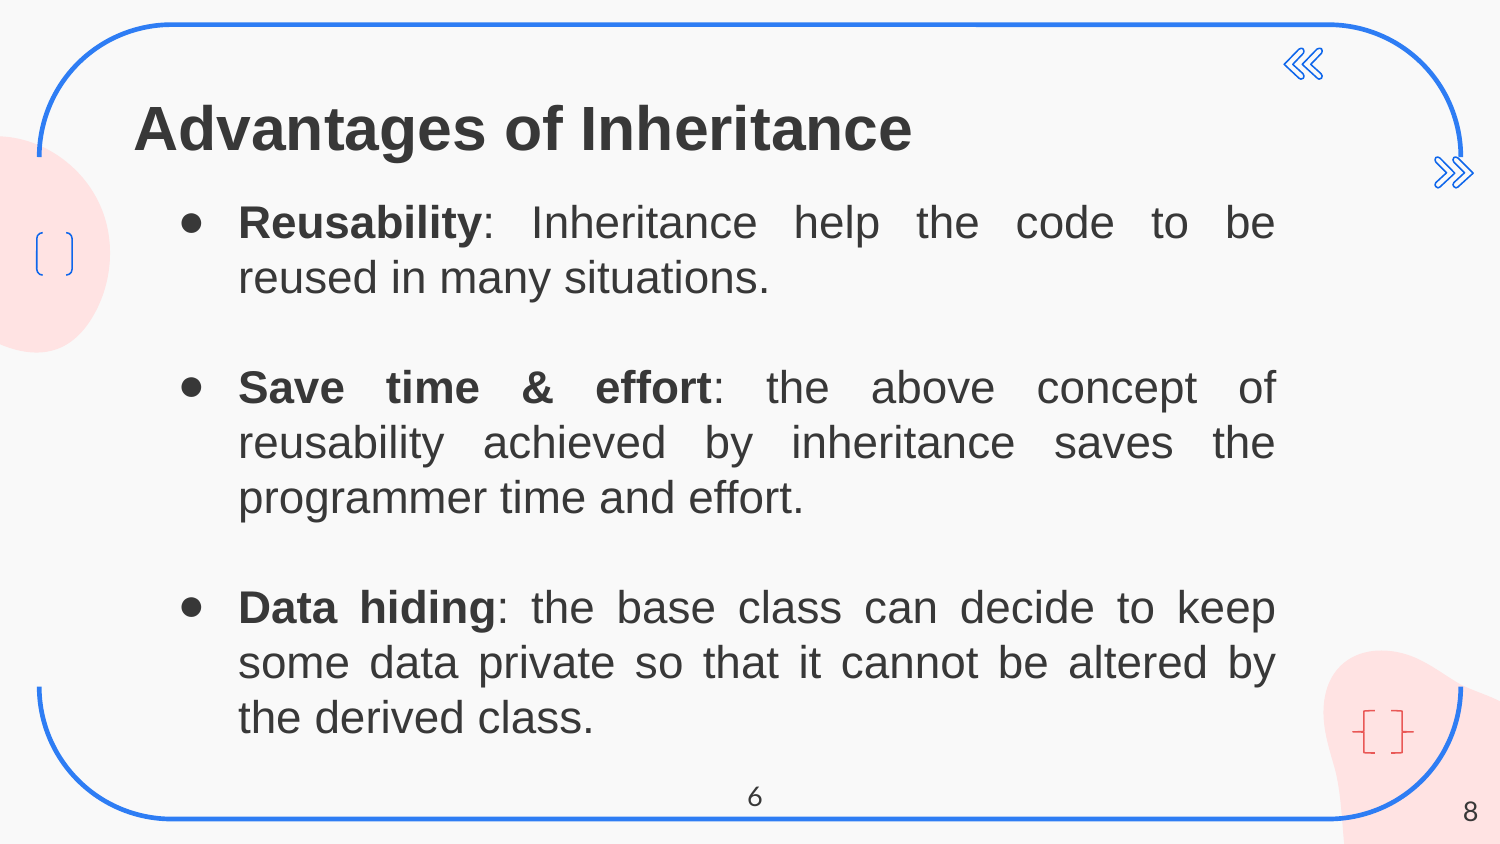

# Advantages of Inheritance

Reusability: Inheritance help the code to be reused in many situations.

Save time & effort: the above concept of reusability achieved by inheritance saves the programmer time and effort.

Data hiding: the base class can decide to keep some data private so that it cannot be altered by the derived class.

6
8